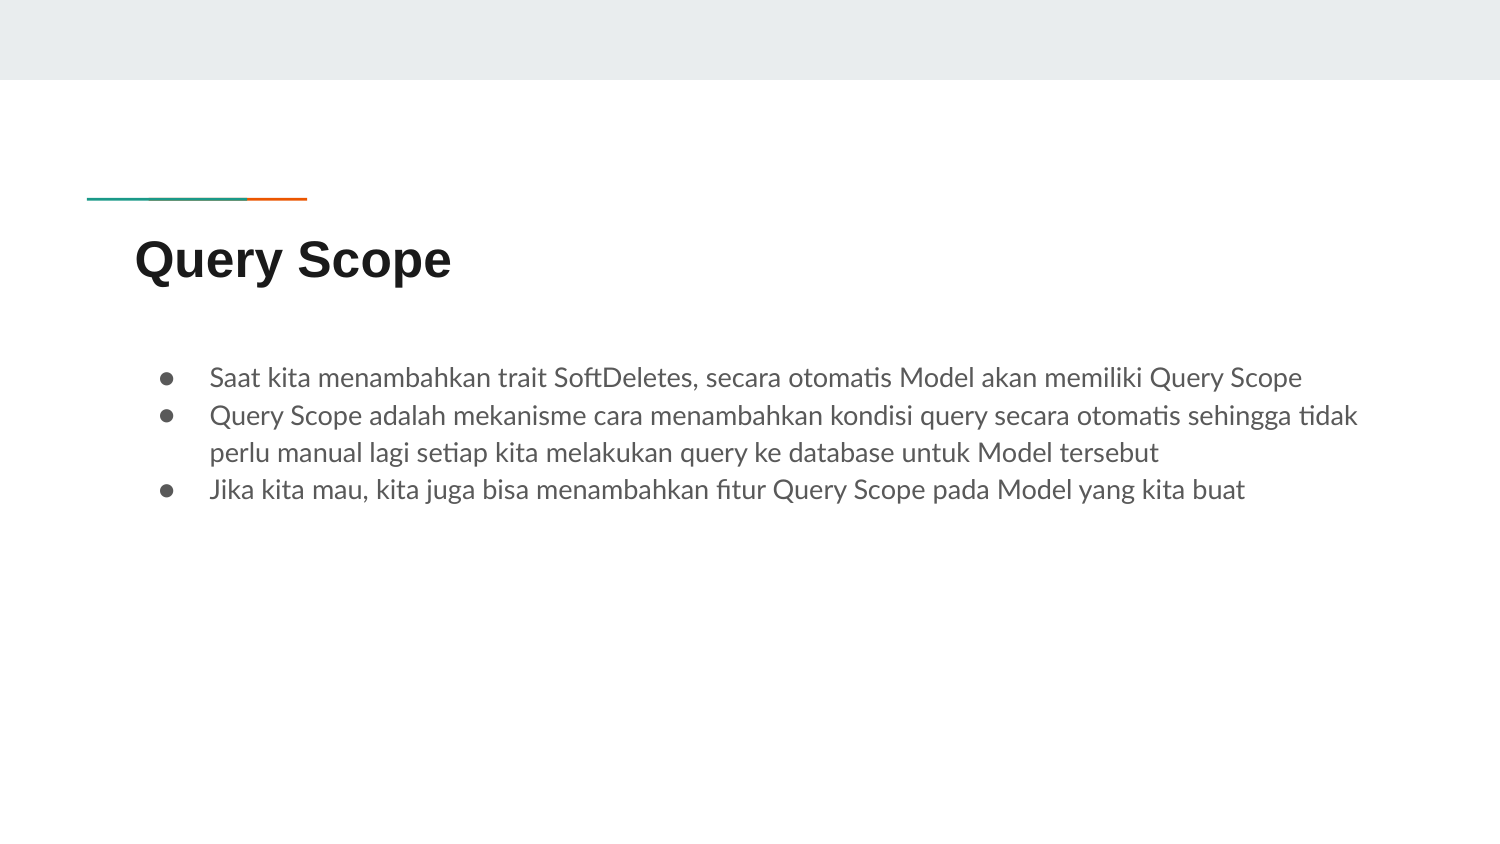

# Query Scope
Saat kita menambahkan trait SoftDeletes, secara otomatis Model akan memiliki Query Scope
Query Scope adalah mekanisme cara menambahkan kondisi query secara otomatis sehingga tidak perlu manual lagi setiap kita melakukan query ke database untuk Model tersebut
Jika kita mau, kita juga bisa menambahkan fitur Query Scope pada Model yang kita buat